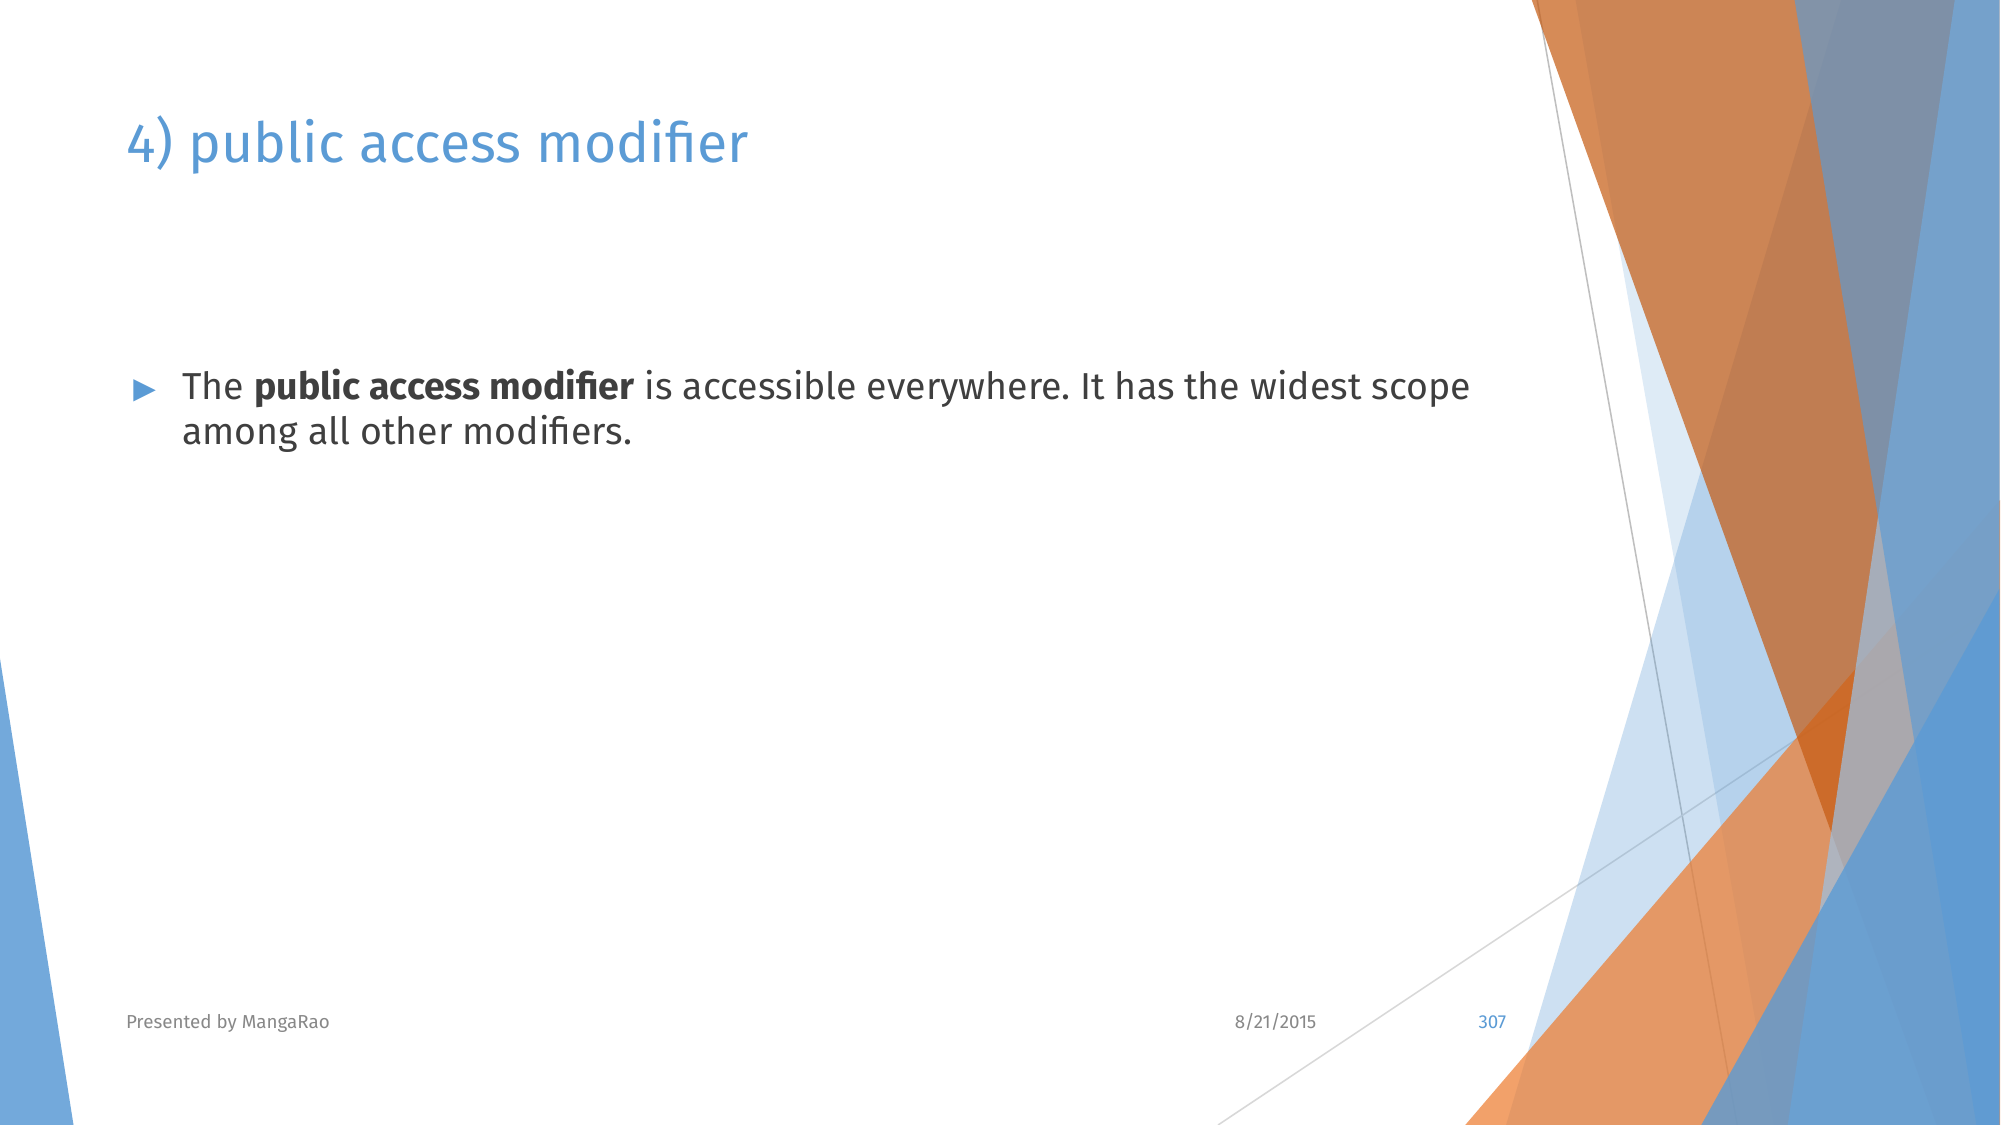

# 4) public access modifier
The public access modifier is accessible everywhere. It has the widest scope among all other modifiers.
Presented by MangaRao
8/21/2015
307